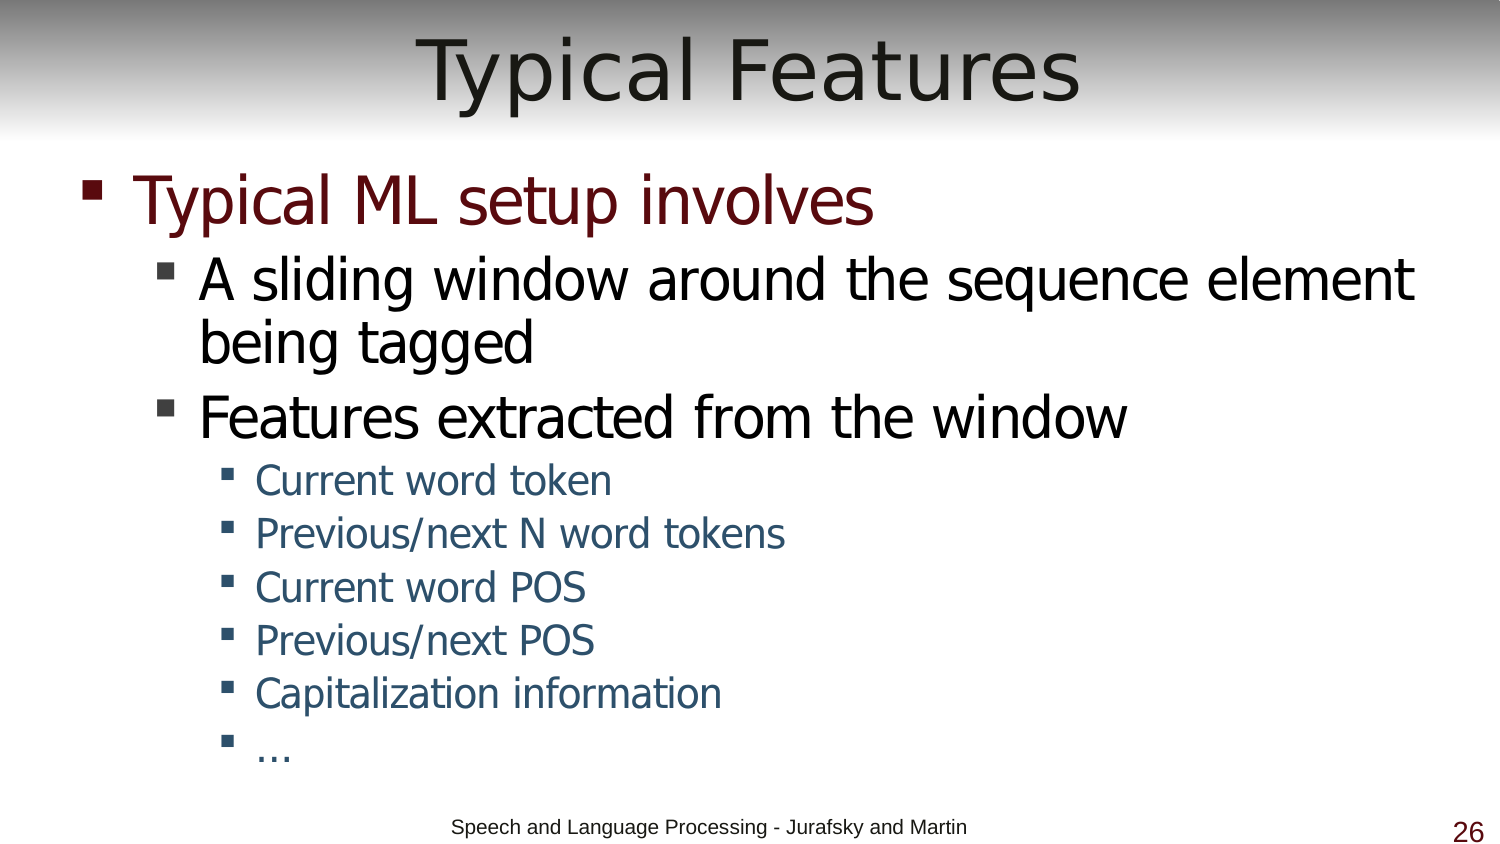

# Typical Features
Typical ML setup involves
A sliding window around the sequence element being tagged
Features extracted from the window
Current word token
Previous/next N word tokens
Current word POS
Previous/next POS
Capitalization information
...
                                         Speech and Language Processing - Jurafsky and Martin
26